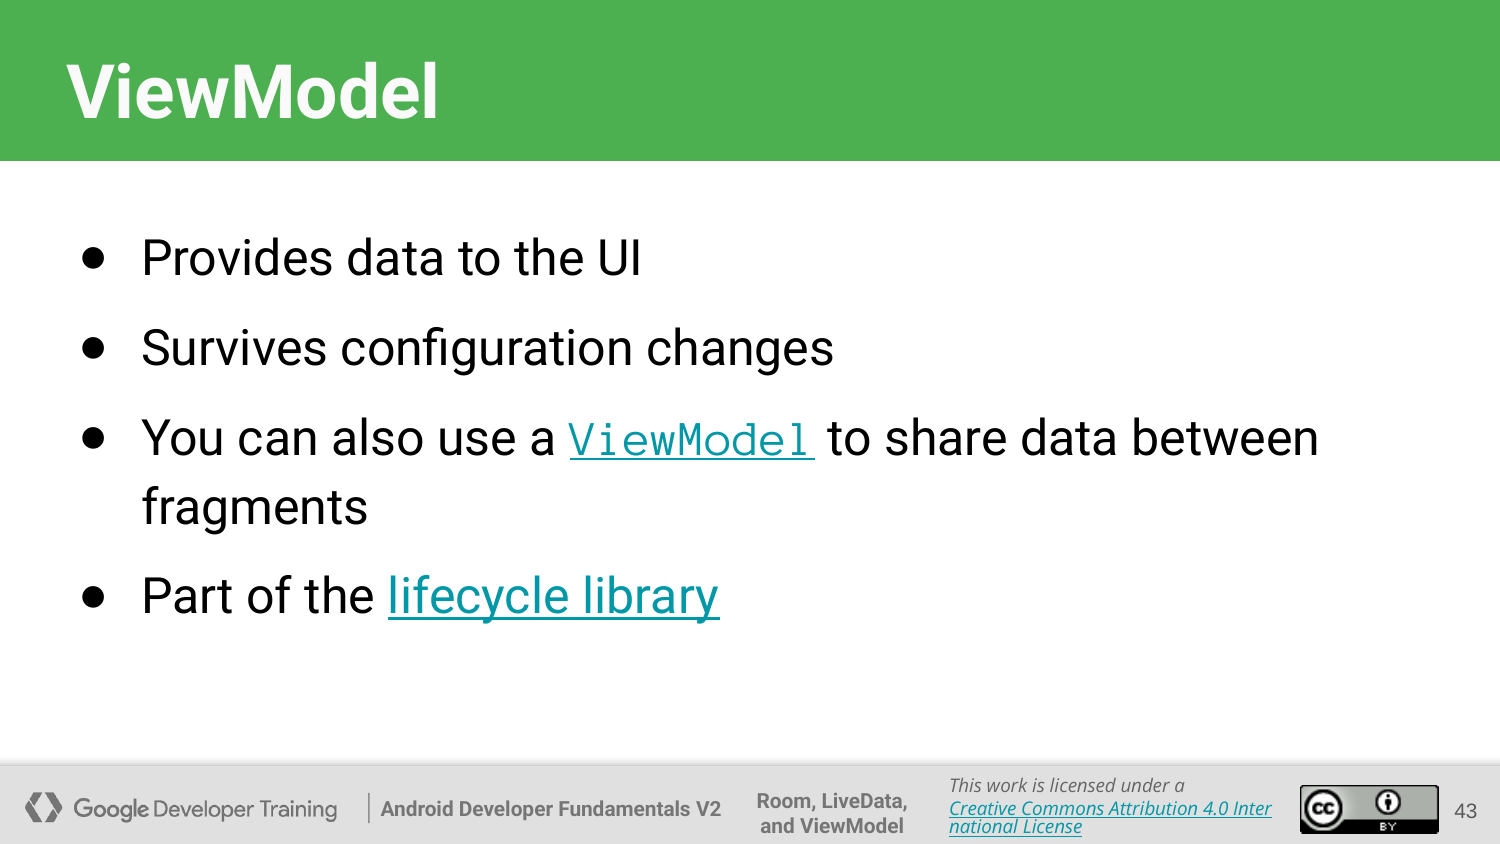

# ViewModel

Provides data to the UI
Survives configuration changes
You can also use a ViewModel to share data between fragments
Part of the lifecycle library

43